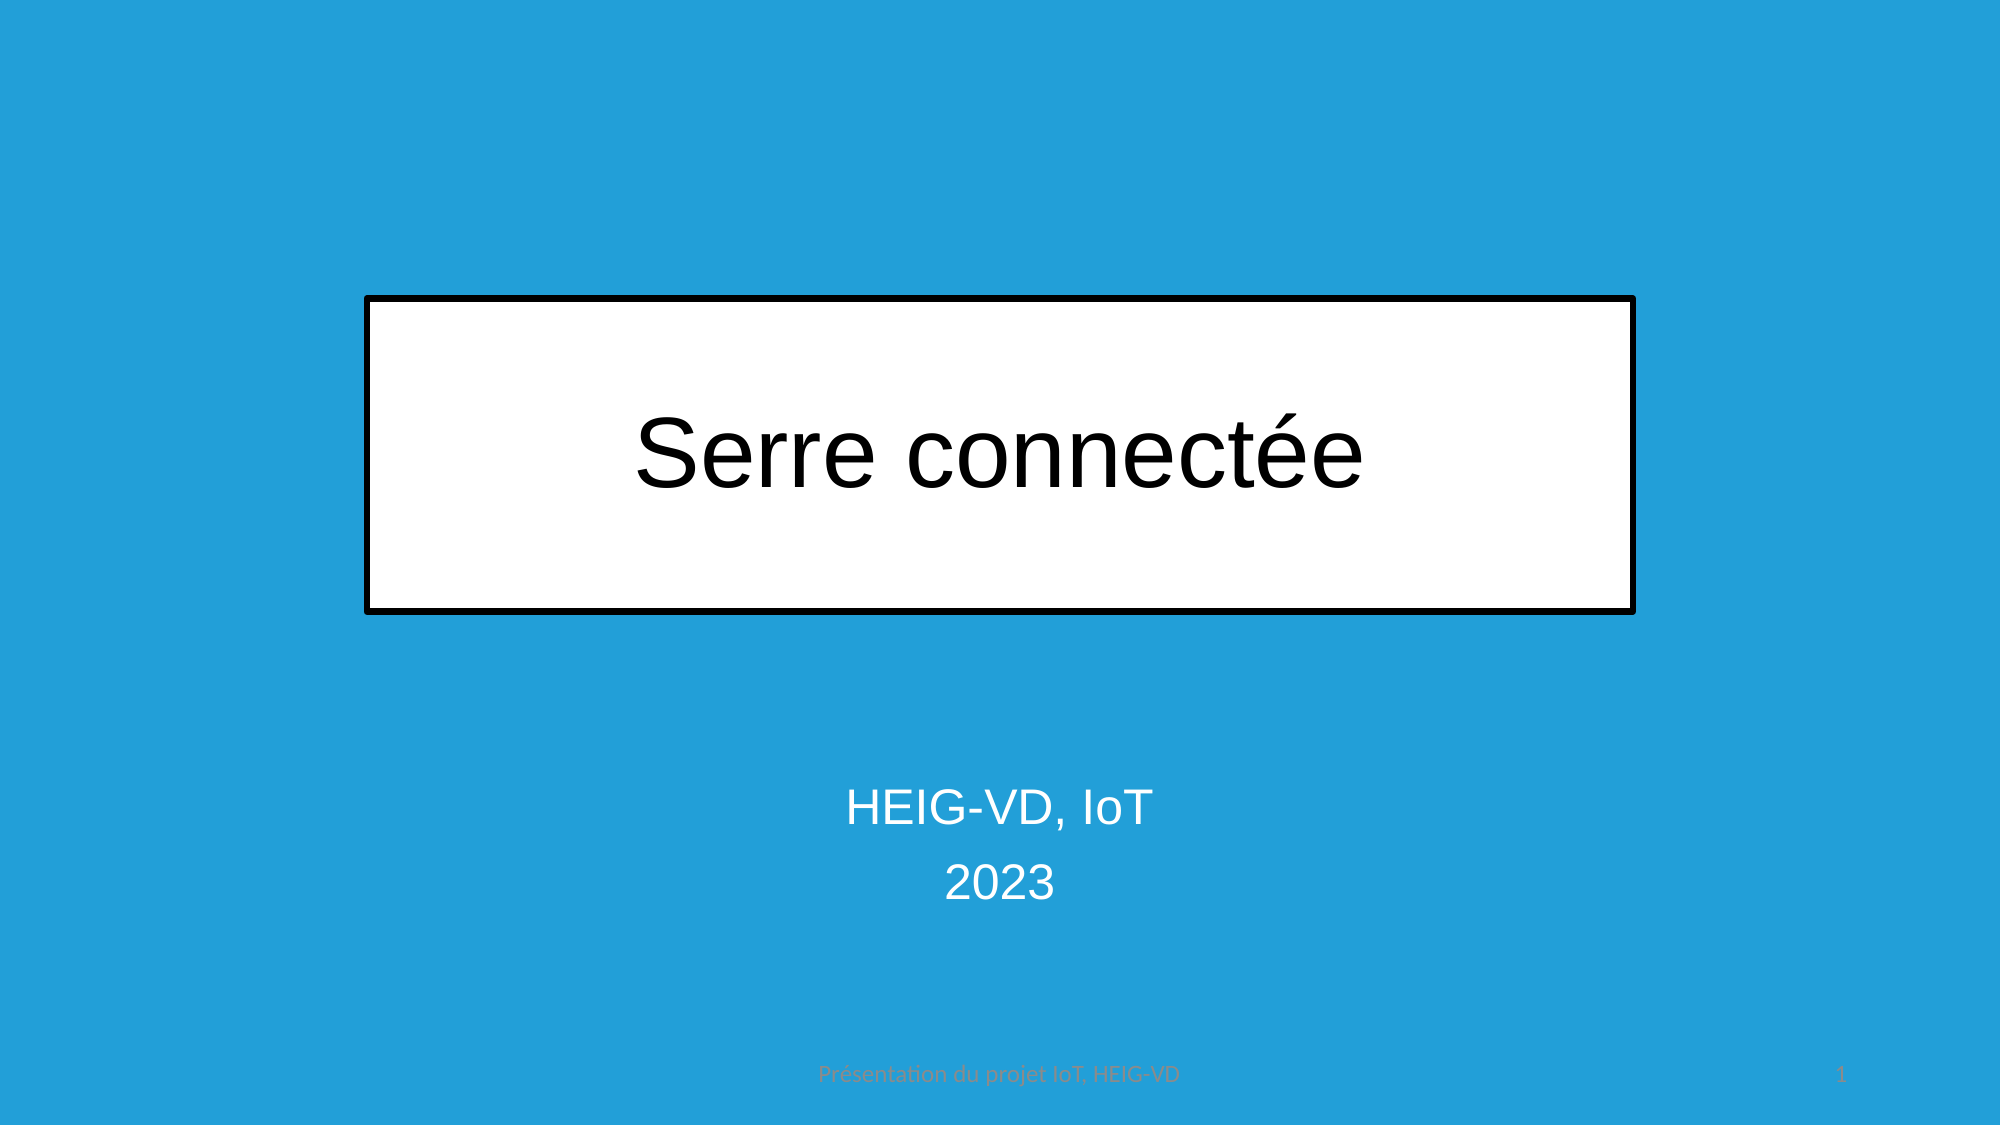

Serre connectée
HEIG-VD, IoT
2023

Présentation du projet IoT, HEIG-VD
1